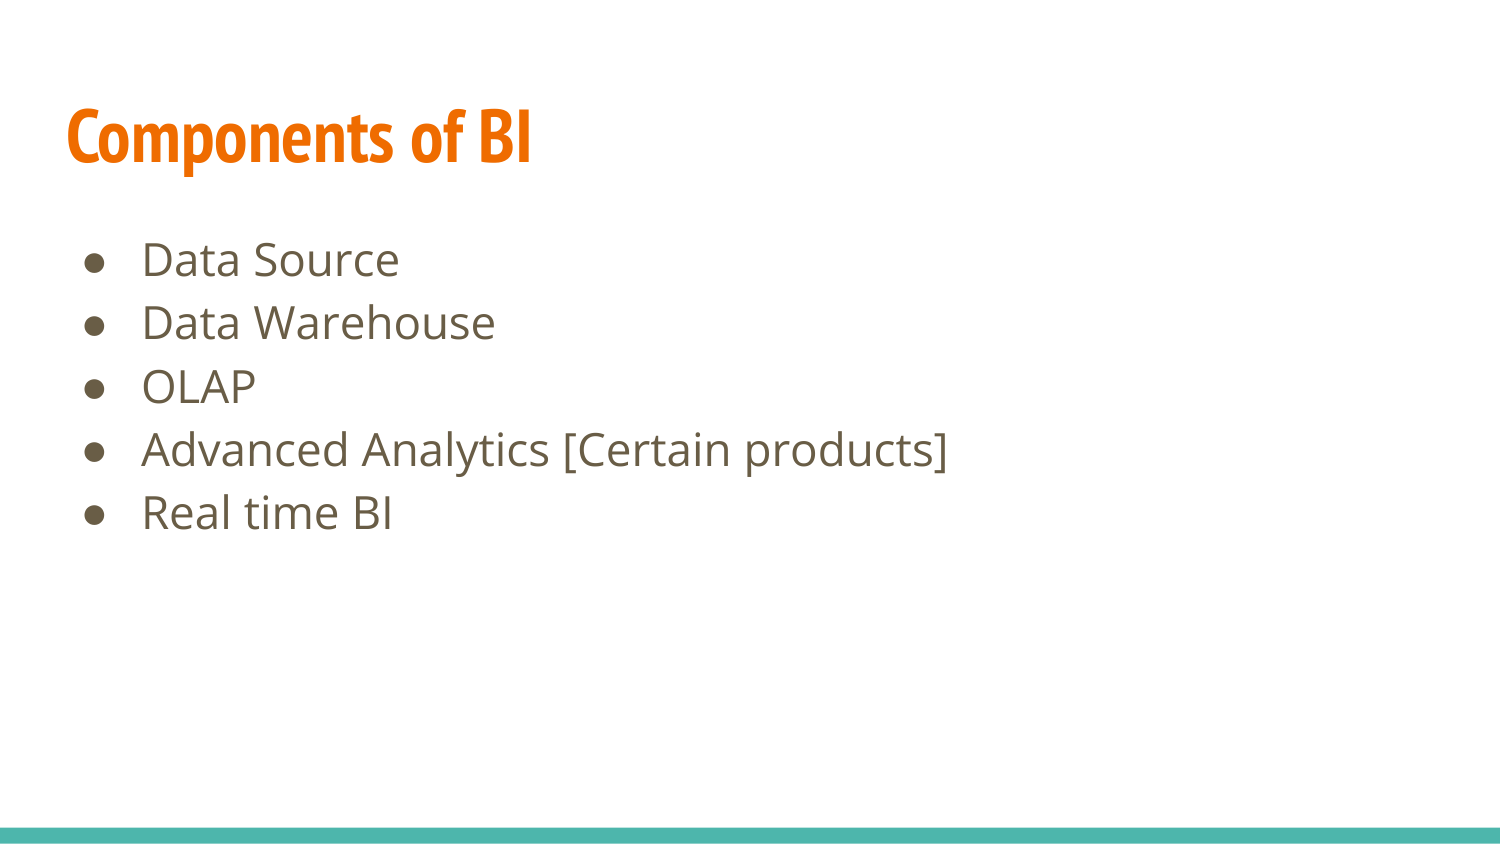

# Components of BI

Data Source
Data Warehouse
OLAP
Advanced Analytics [Certain products]
Real time BI